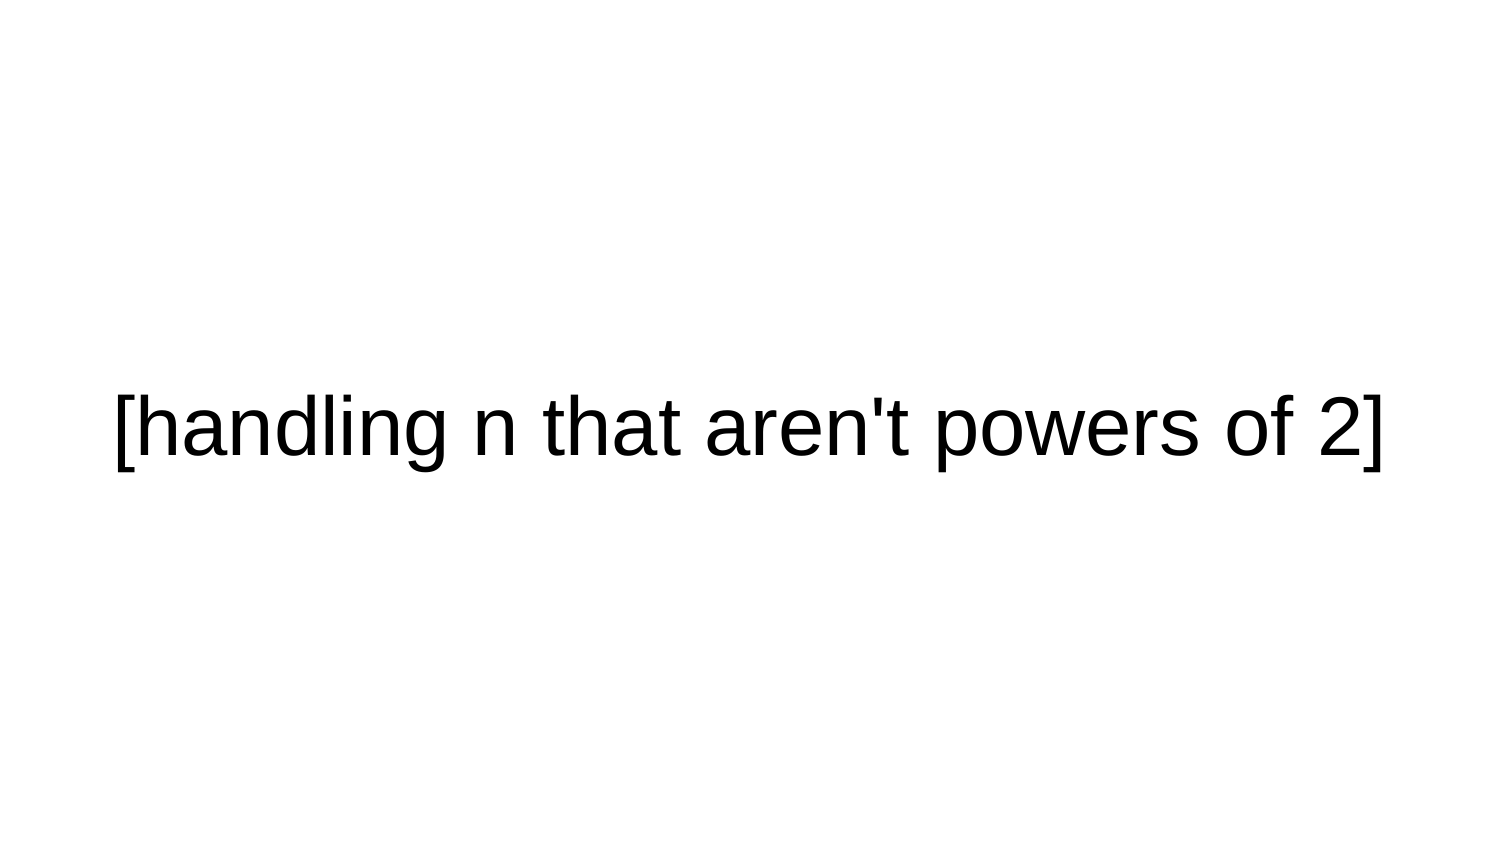

# [handling n that aren't powers of 2]